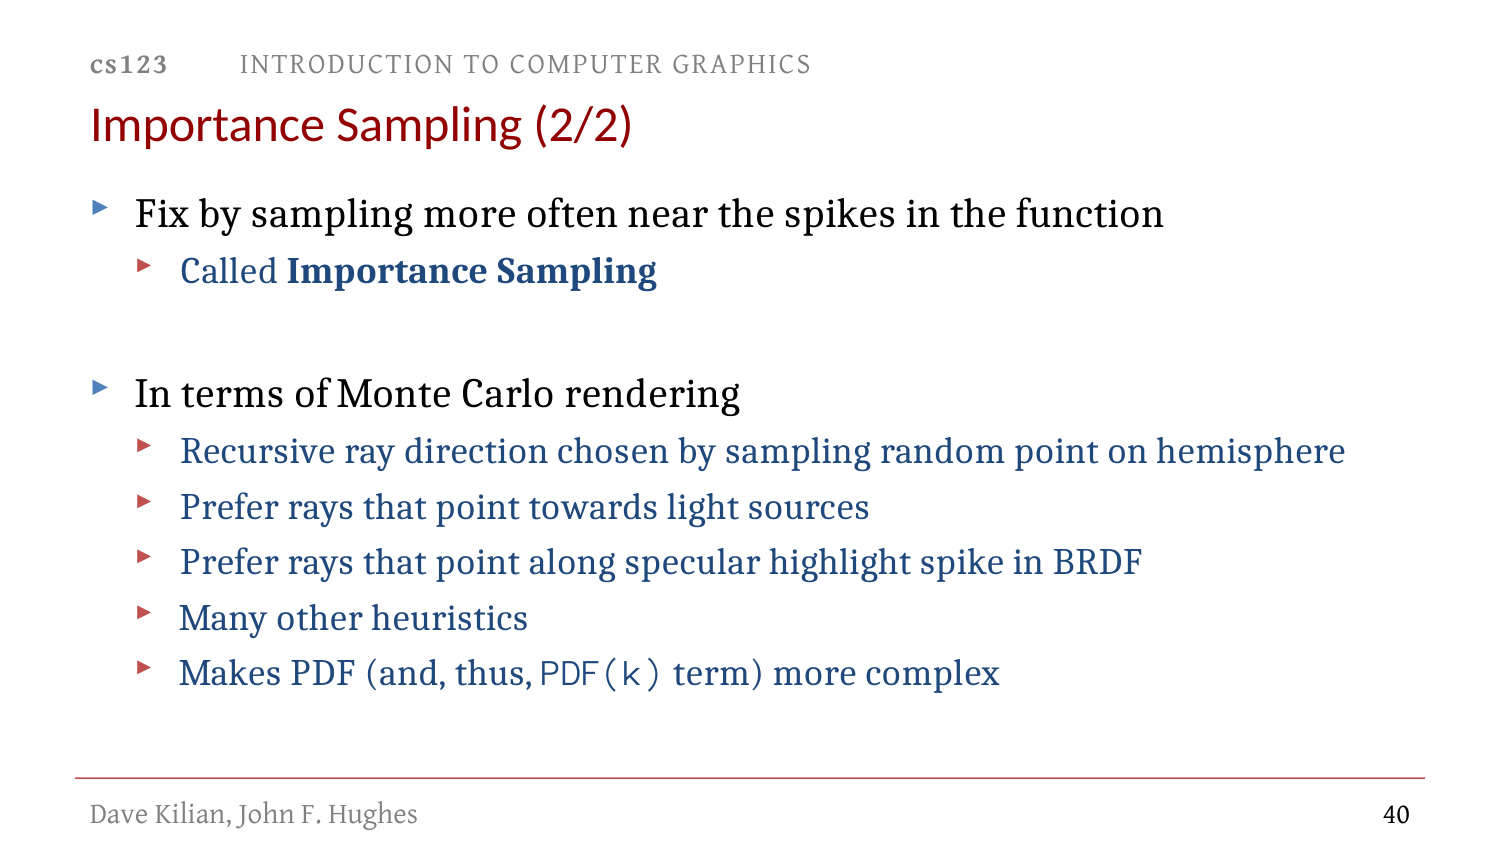

# Importance Sampling (2/2)
Fix by sampling more often near the spikes in the function
Called Importance Sampling

In terms of Monte Carlo rendering
Recursive ray direction chosen by sampling random point on hemisphere
Prefer rays that point towards light sources
Prefer rays that point along specular highlight spike in BRDF
Many other heuristics
Makes PDF (and, thus, PDF(k) term) more complex
40